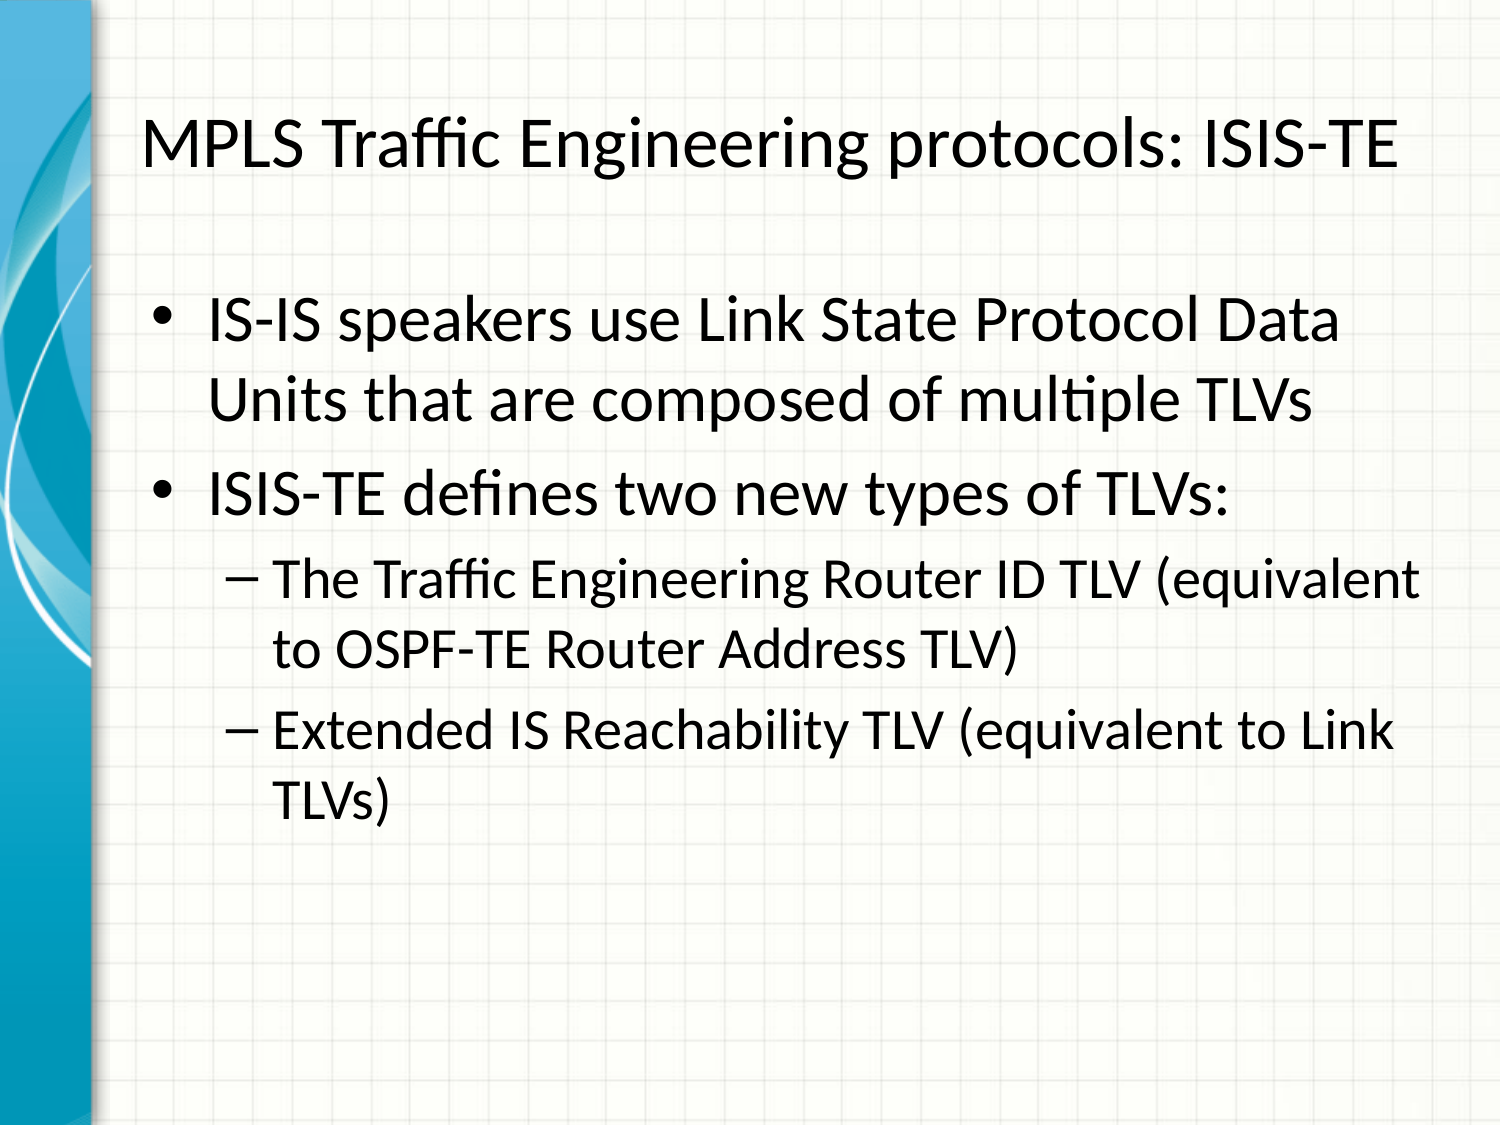

# MPLS Traffic Engineering protocols: ISIS-TE
IS-IS speakers use Link State Protocol Data Units that are composed of multiple TLVs
ISIS-TE defines two new types of TLVs:
The Traffic Engineering Router ID TLV (equivalent to OSPF-TE Router Address TLV)
Extended IS Reachability TLV (equivalent to Link TLVs)